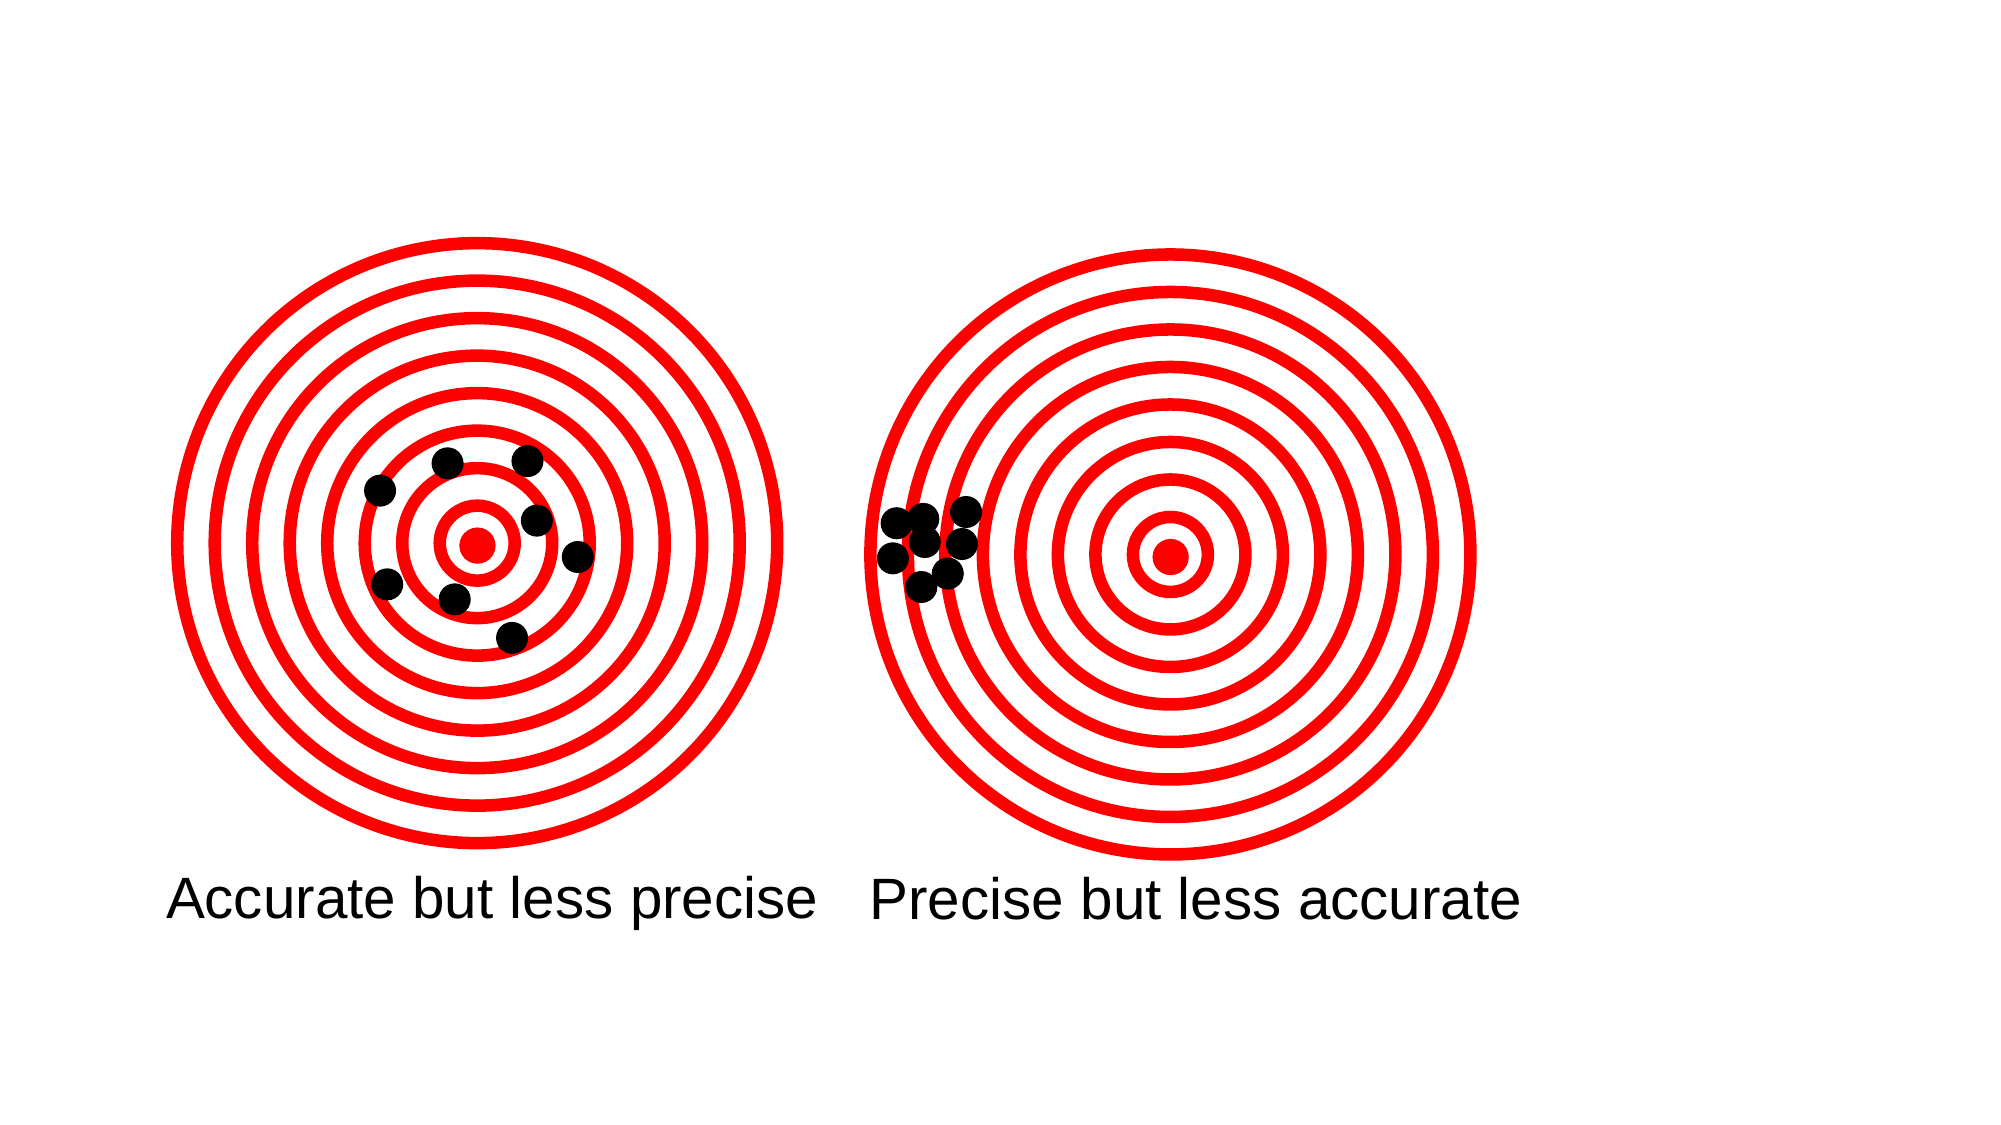

d

d

Accurate but less precise
Precise but less accurate